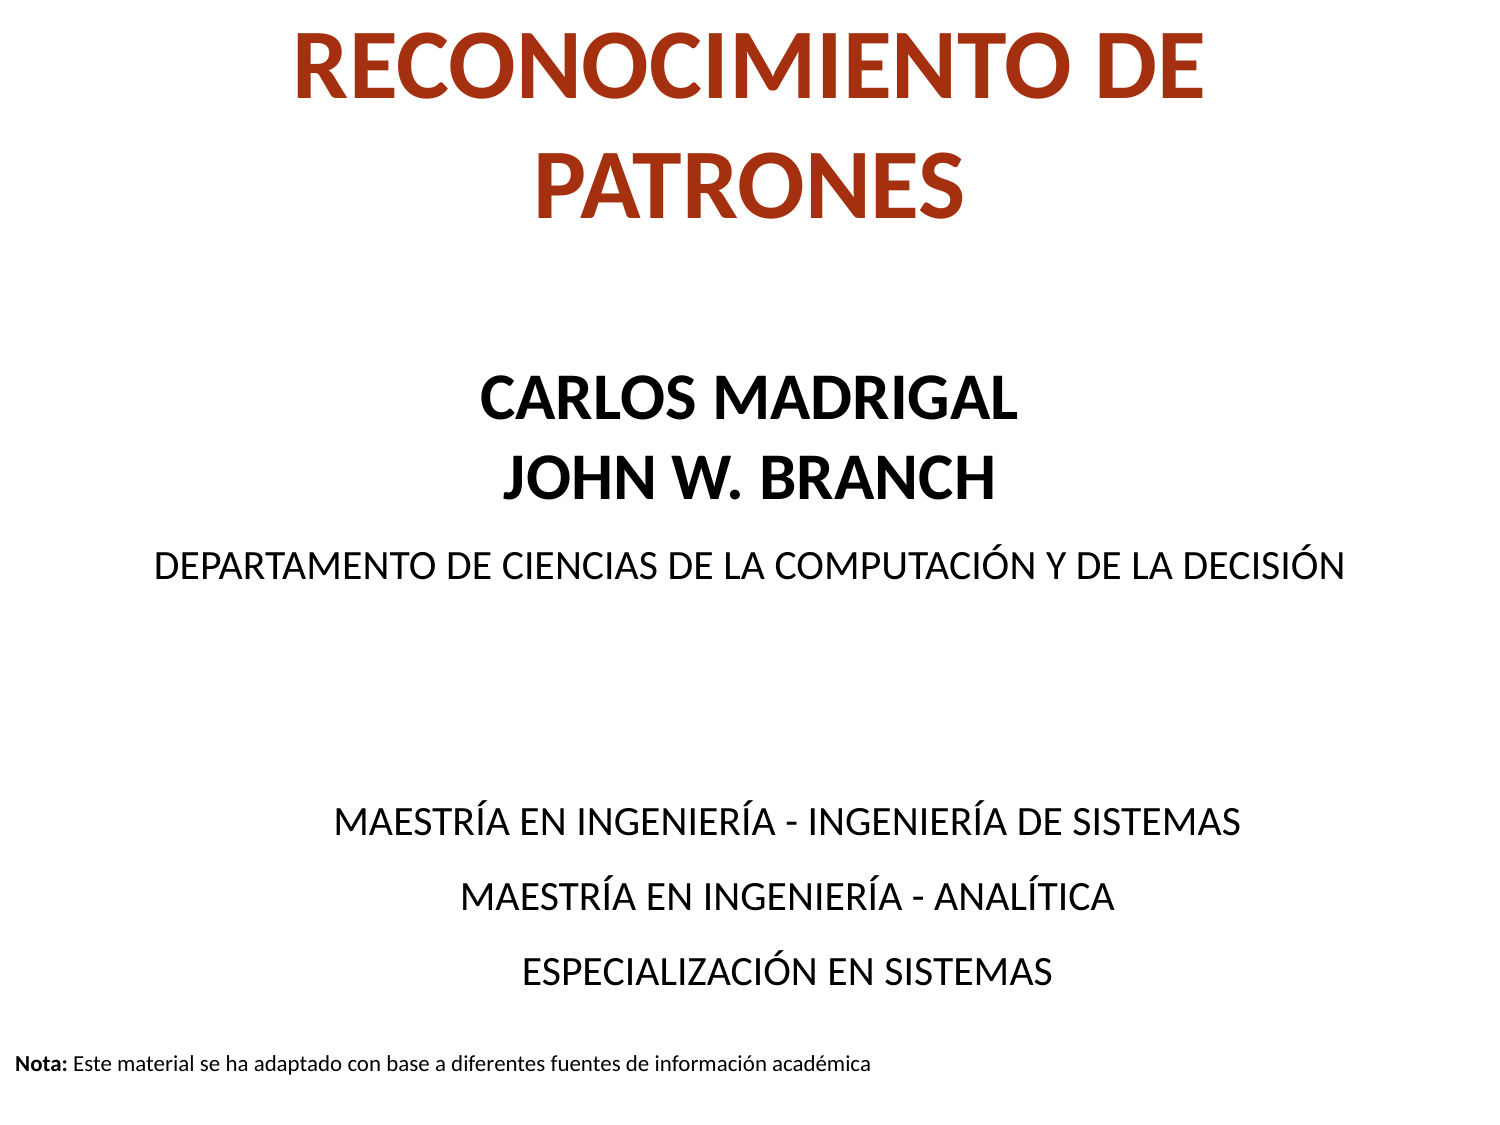

# Reconocimiento de Patrones
Carlos Madrigal
John W. Branch
Departamento de Ciencias de la Computación y de la Decisión

Maestría en ingeniería - ingeniería de sistemas
Maestría en ingeniería - analítica
Especialización en sistemas

Nota: Este material se ha adaptado con base a diferentes fuentes de información académica